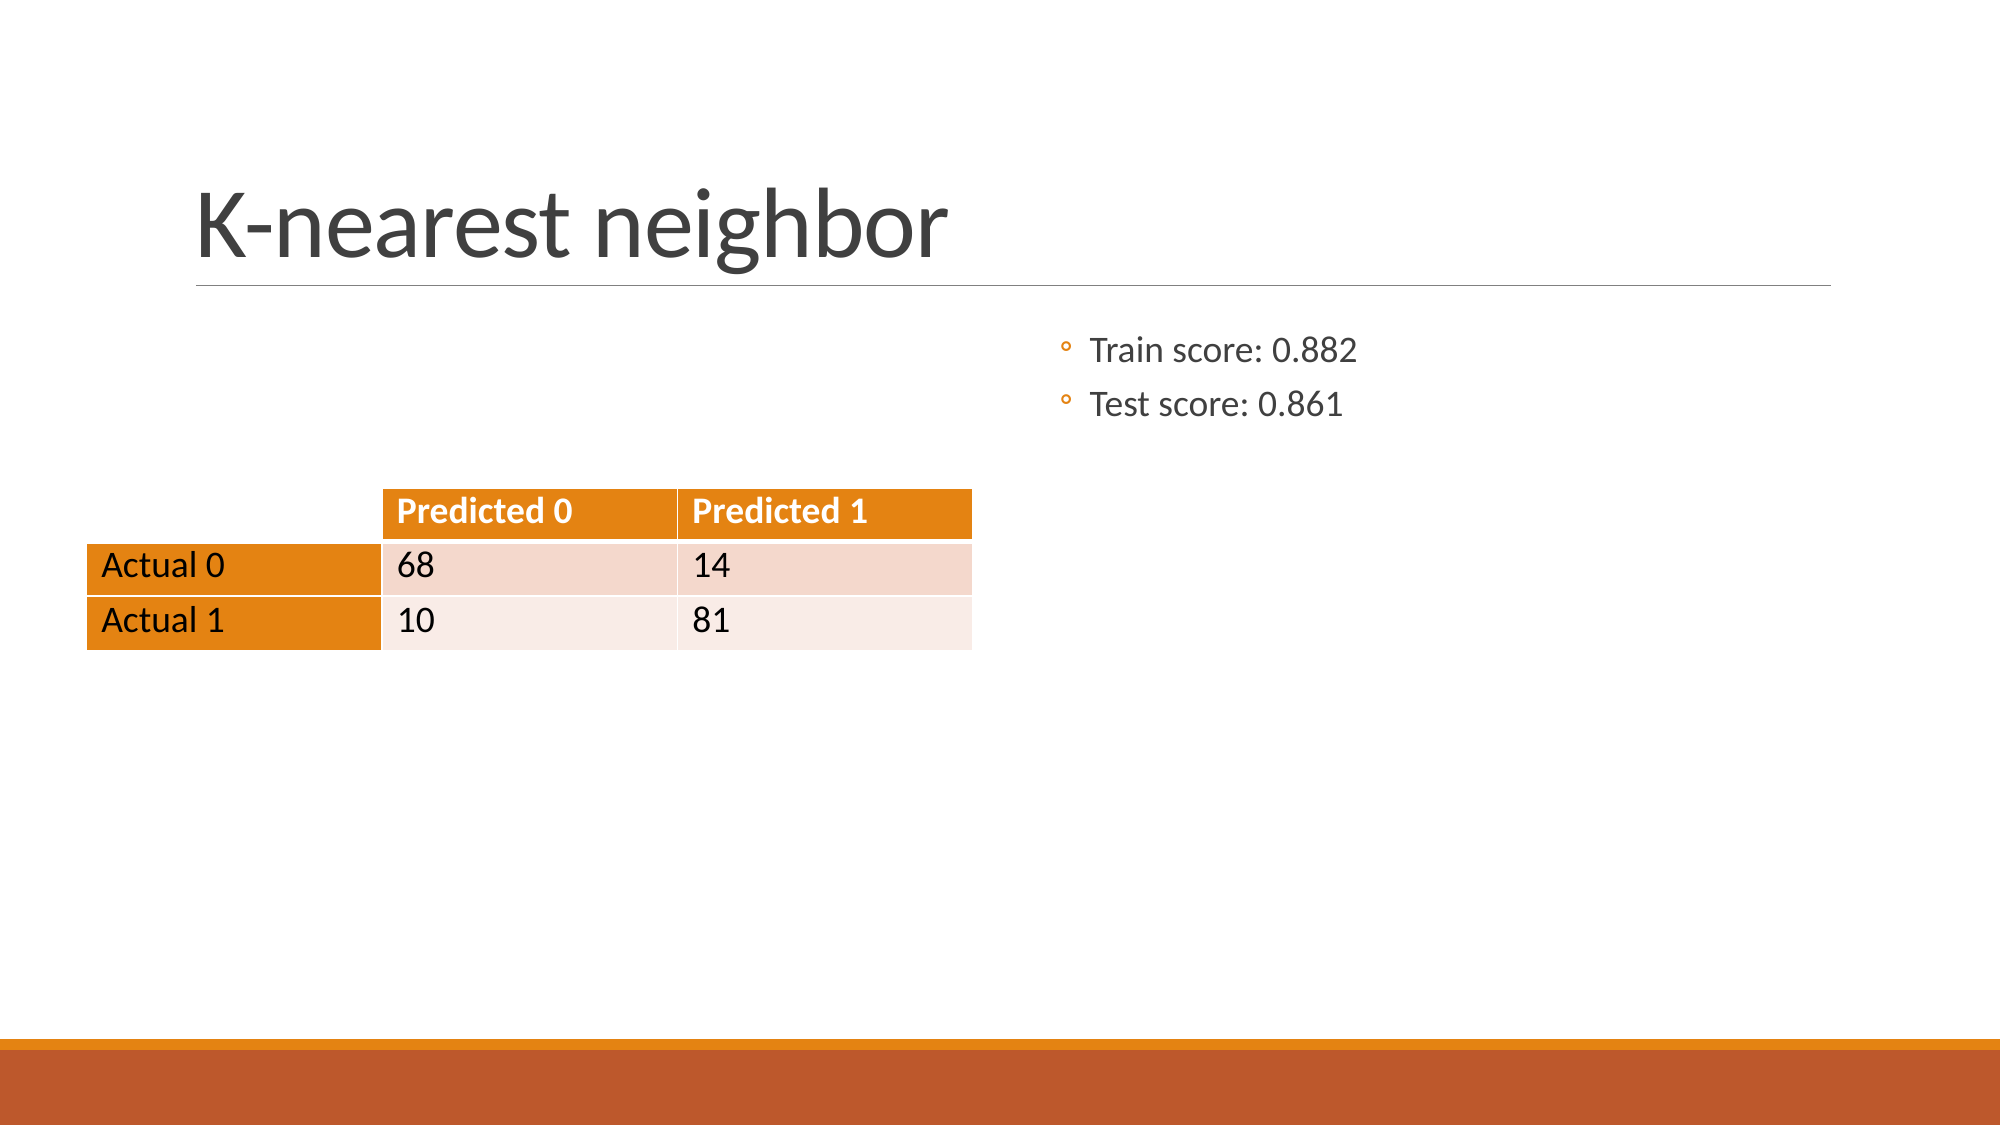

# K-nearest neighbor
Train score: 0.882
Test score: 0.861
|  | Predicted 0 | Predicted 1 |
| --- | --- | --- |
| Actual 0 | 68 | 14 |
| Actual 1 | 10 | 81 |